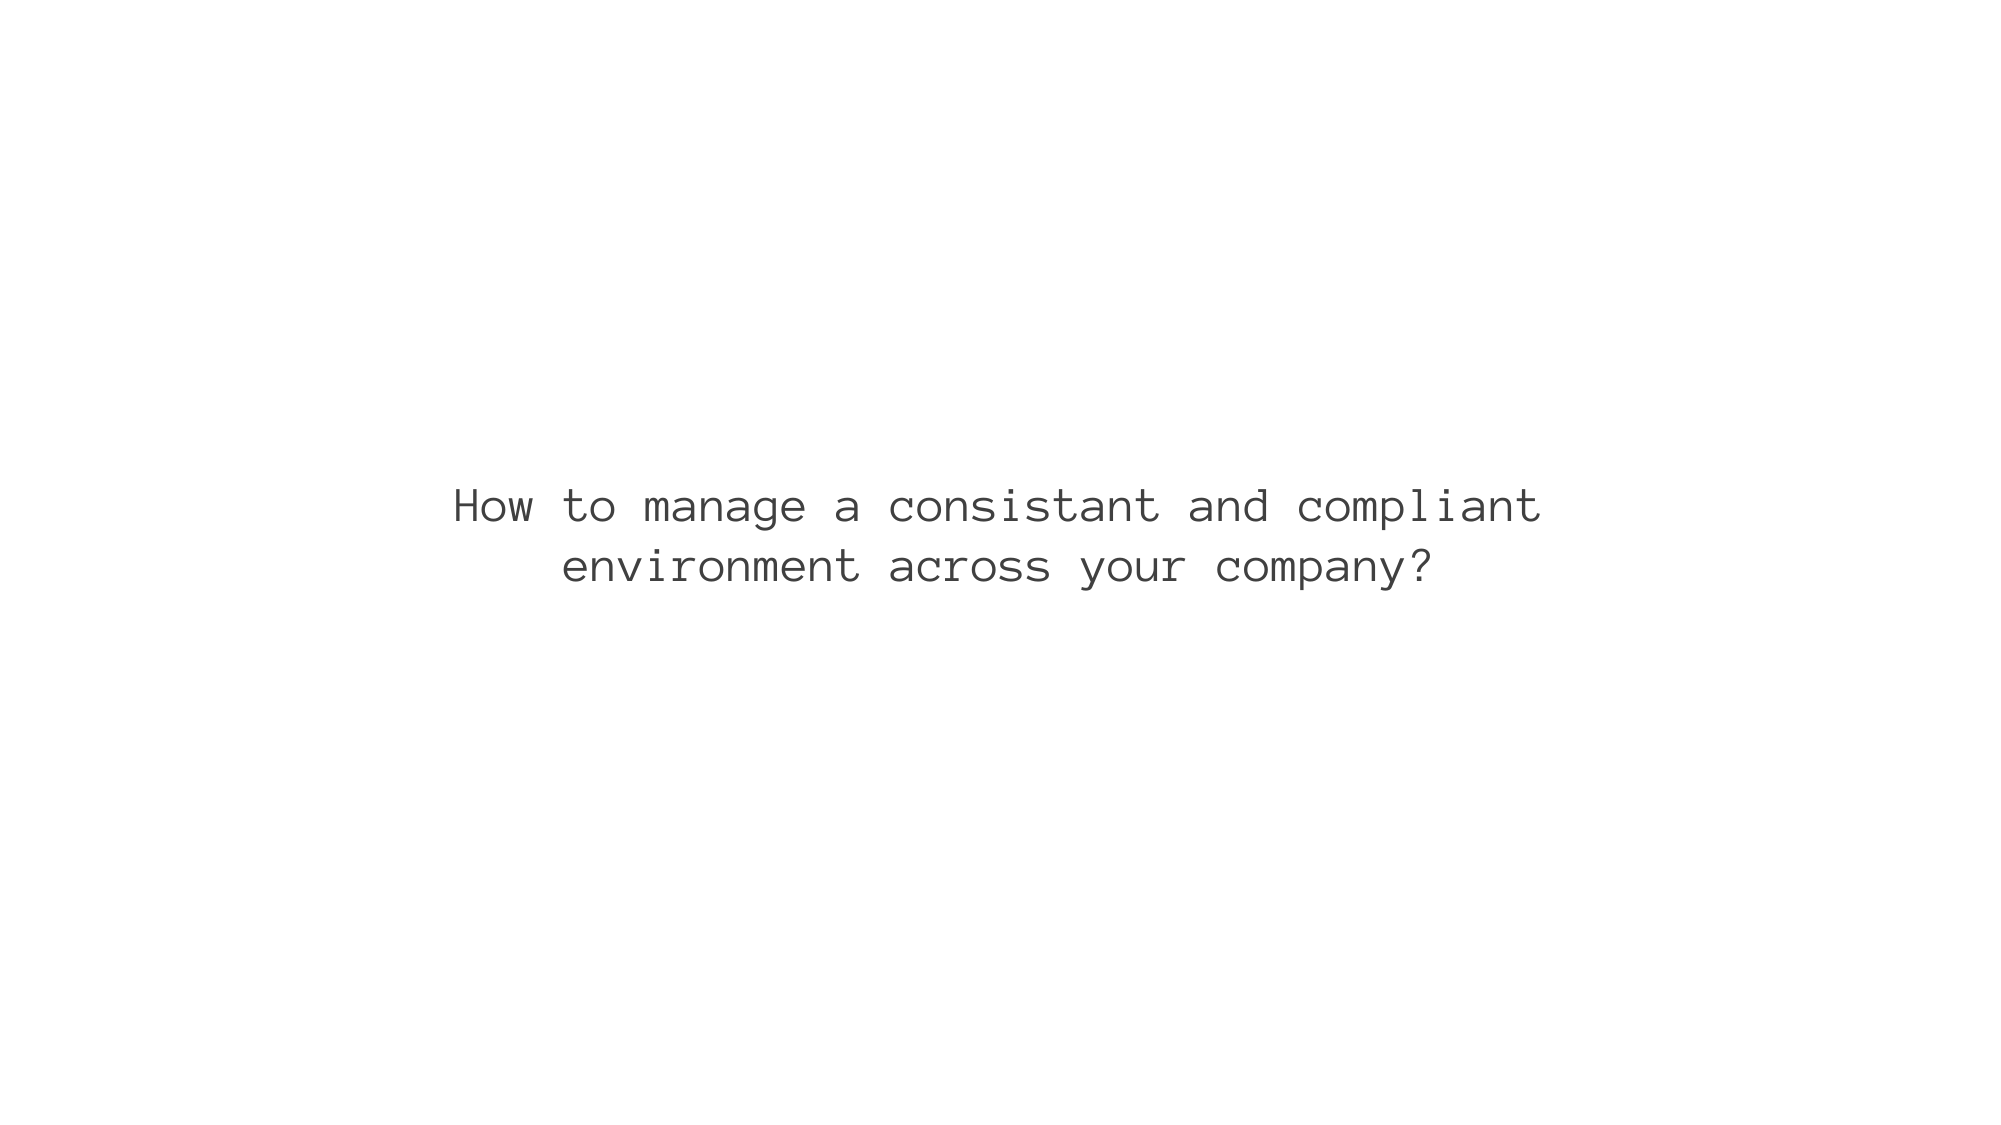

How to manage a consistant and compliant environment across your company?